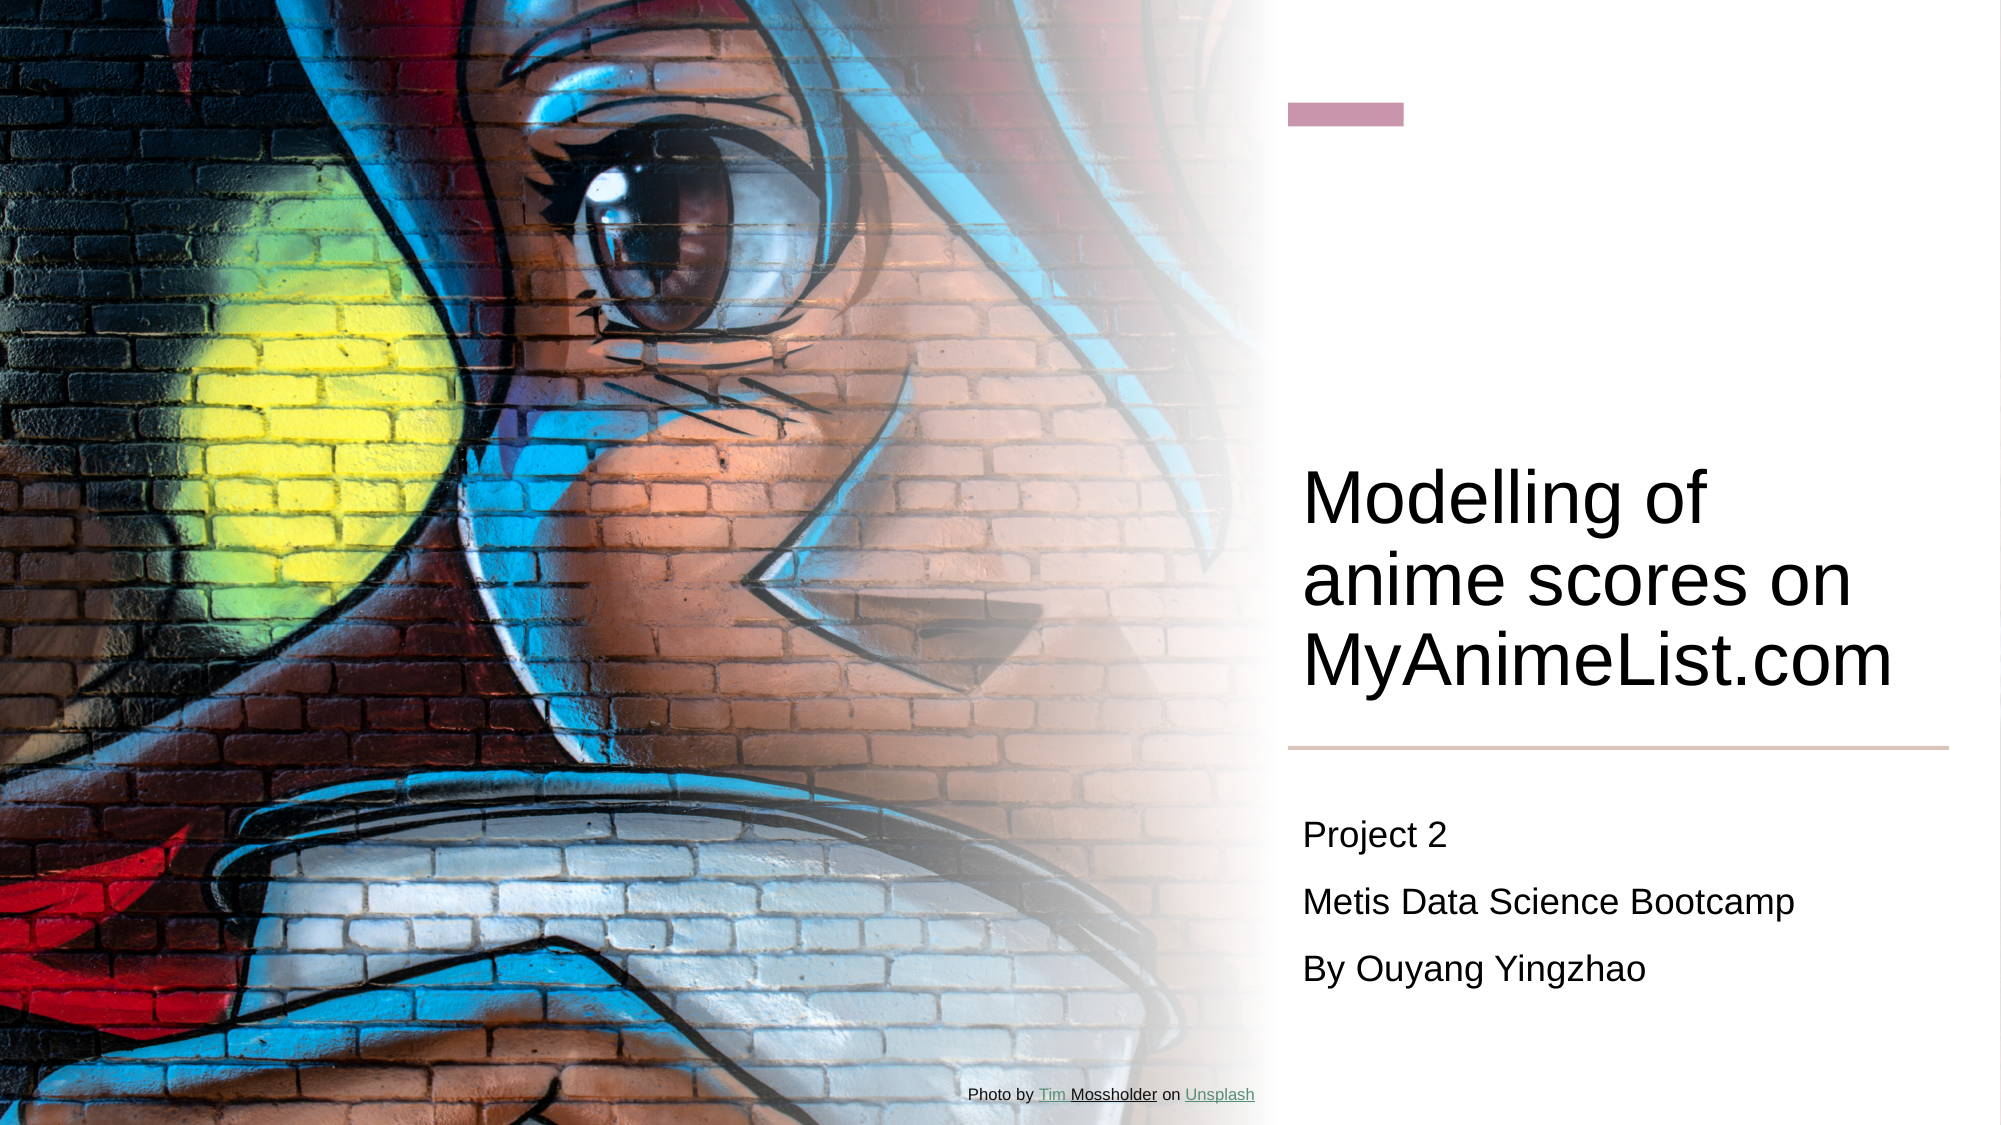

# Modelling of anime scores on MyAnimeList.com

Project 2
Metis Data Science Bootcamp
By Ouyang Yingzhao
Photo by Tim Mossholder on Unsplash